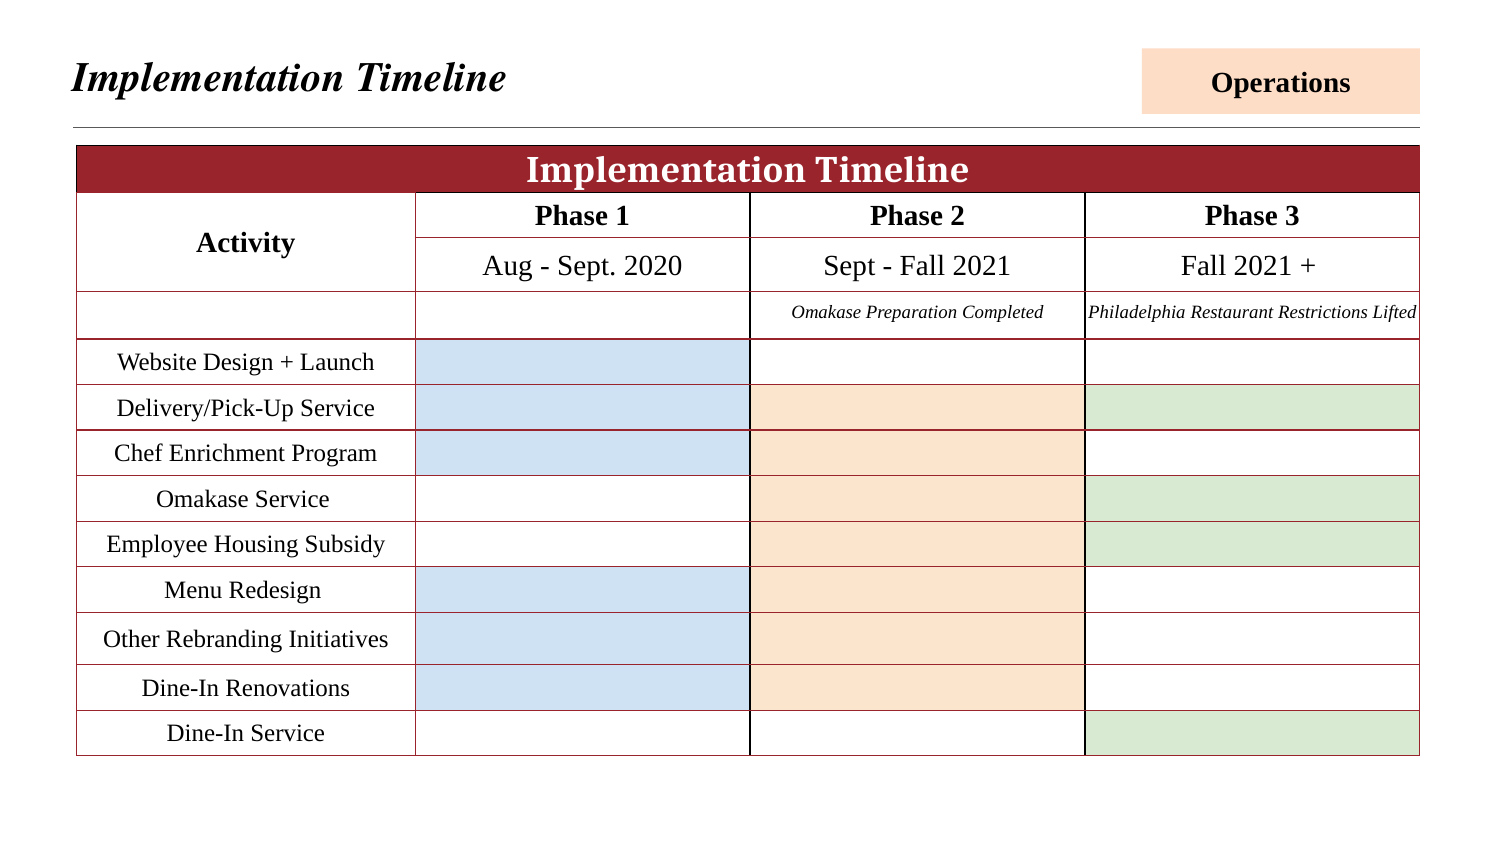

Implementation Timeline
Operations
| Implementation Timeline |  |  |  |
| --- | --- | --- | --- |
| Activity | Phase 1 | Phase 2 | Phase 3 |
|  | Aug - Sept. 2020 | Sept - Fall 2021 | Fall 2021 + |
|  |  | Omakase Preparation Completed | Philadelphia Restaurant Restrictions Lifted |
| Website Design + Launch |  |  |  |
| Delivery/Pick-Up Service |  |  |  |
| Chef Enrichment Program |  |  |  |
| Omakase Service |  |  |  |
| Employee Housing Subsidy |  |  |  |
| Menu Redesign |  |  |  |
| Other Rebranding Initiatives |  |  |  |
| Dine-In Renovations |  |  |  |
| Dine-In Service |  |  |  |